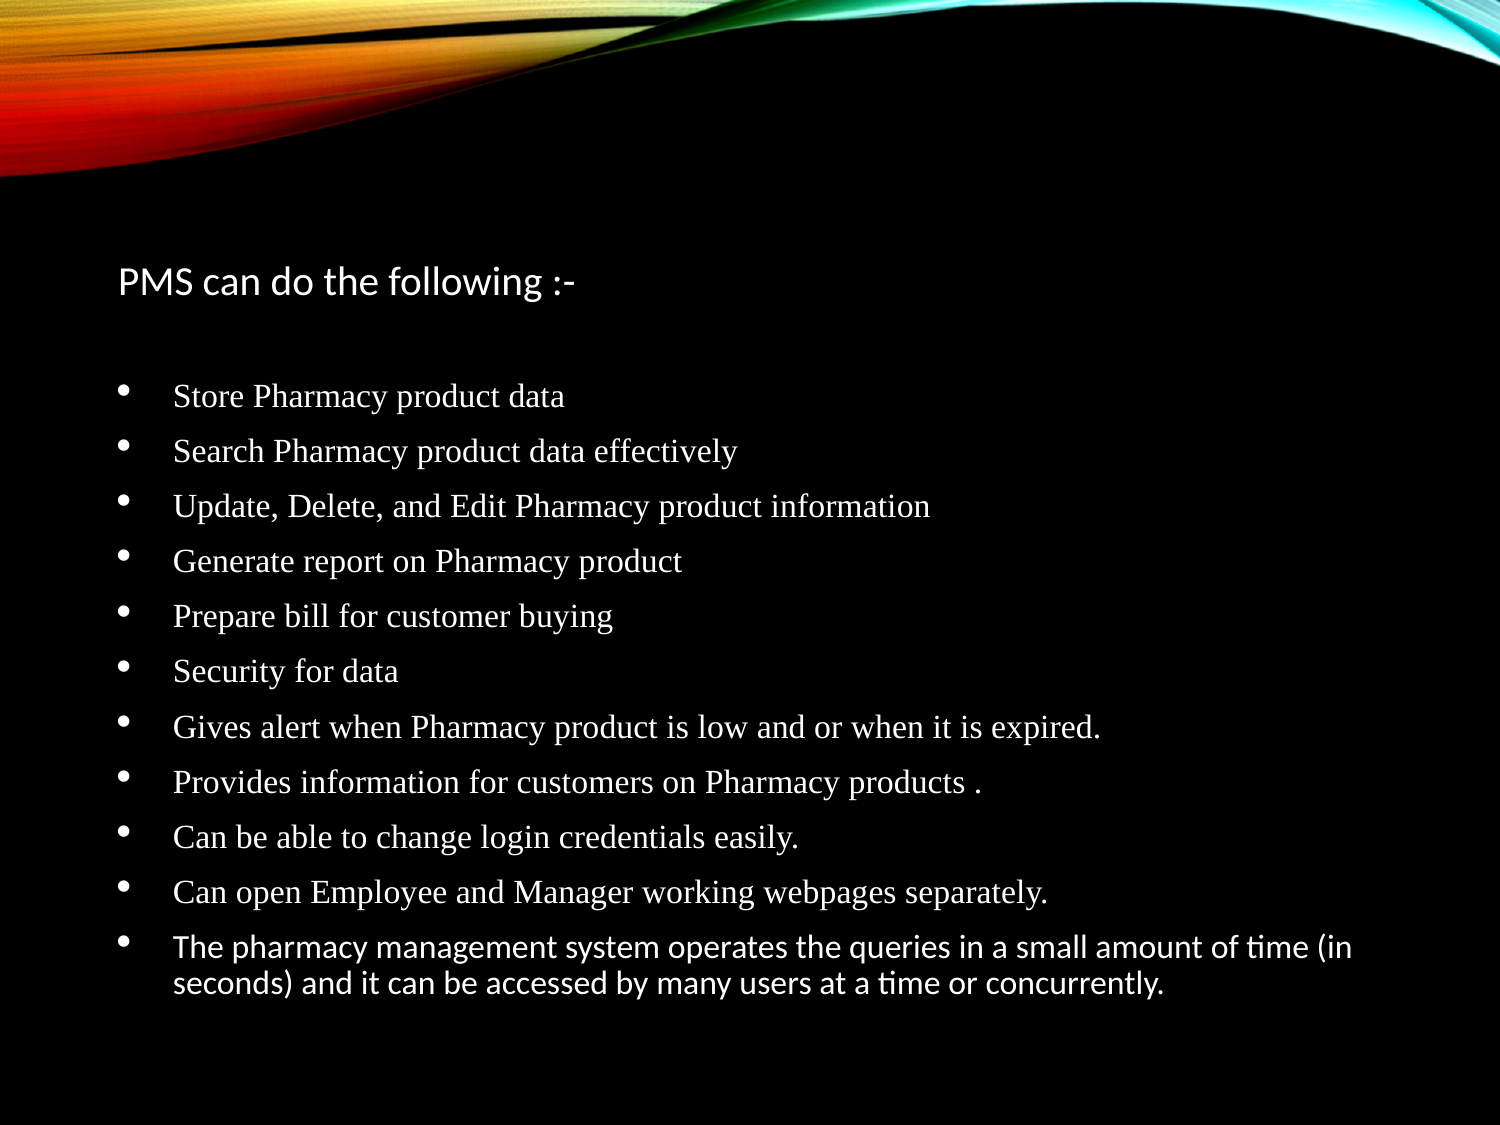

PMS can do the following :-

Store Pharmacy product data
Search Pharmacy product data effectively
Update, Delete, and Edit Pharmacy product information
Generate report on Pharmacy product
Prepare bill for customer buying
Security for data
Gives alert when Pharmacy product is low and or when it is expired.
Provides information for customers on Pharmacy products .
Can be able to change login credentials easily.
Can open Employee and Manager working webpages separately.
The pharmacy management system operates the queries in a small amount of time (in seconds) and it can be accessed by many users at a time or concurrently.